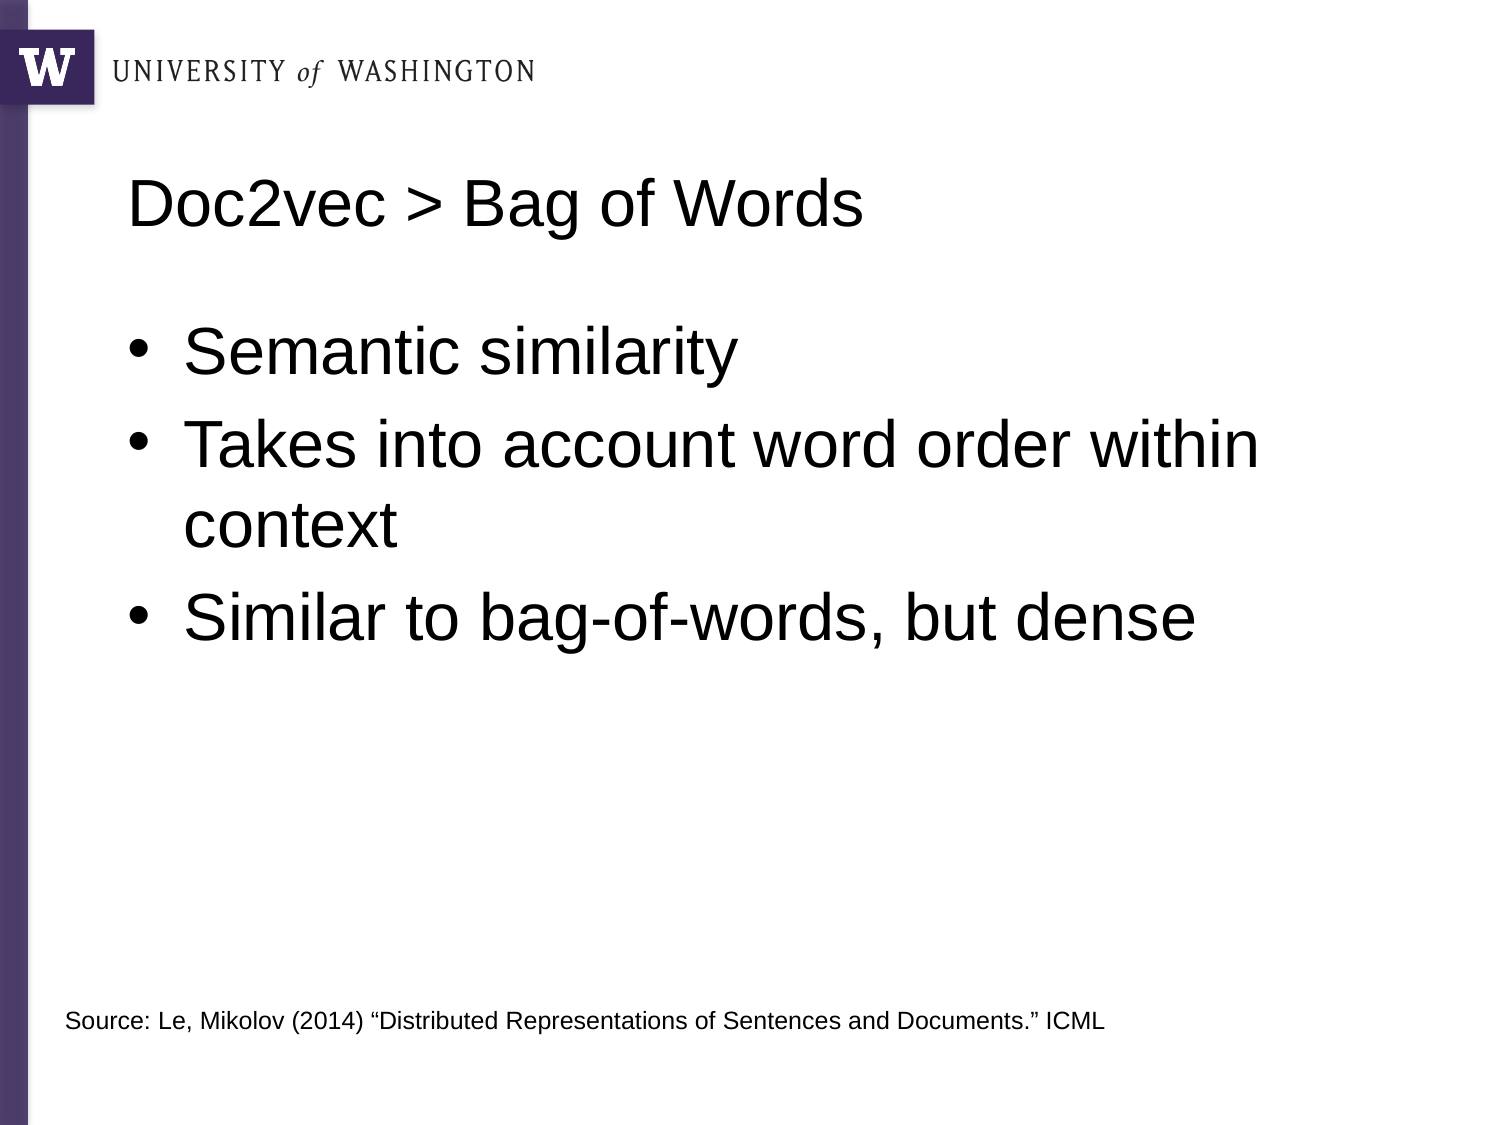

# Doc2vec > Bag of Words
Semantic similarity
Takes into account word order within context
Similar to bag-of-words, but dense
Source: Le, Mikolov (2014) “Distributed Representations of Sentences and Documents.” ICML